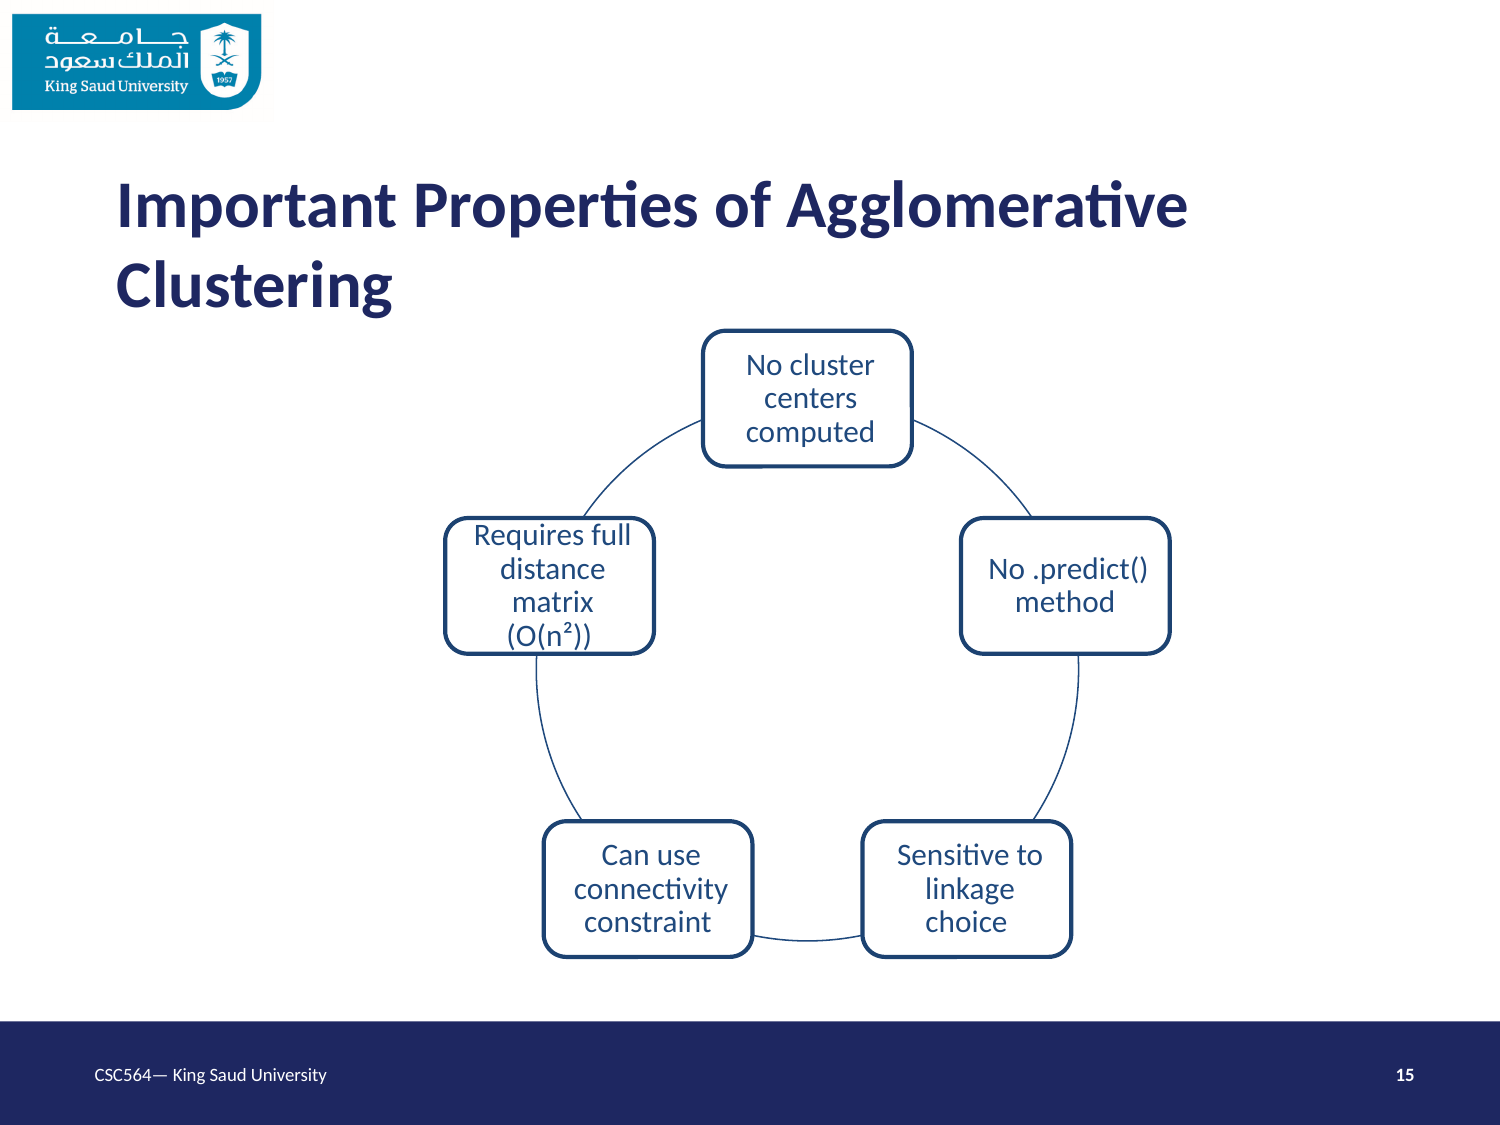

Important Properties of Agglomerative Clustering
No cluster centers computed
No .predict() method
Sensitive to linkage choice
Can use connectivity constraint
Requires full distance matrix (O(n²))

CSC564— King Saud University
15